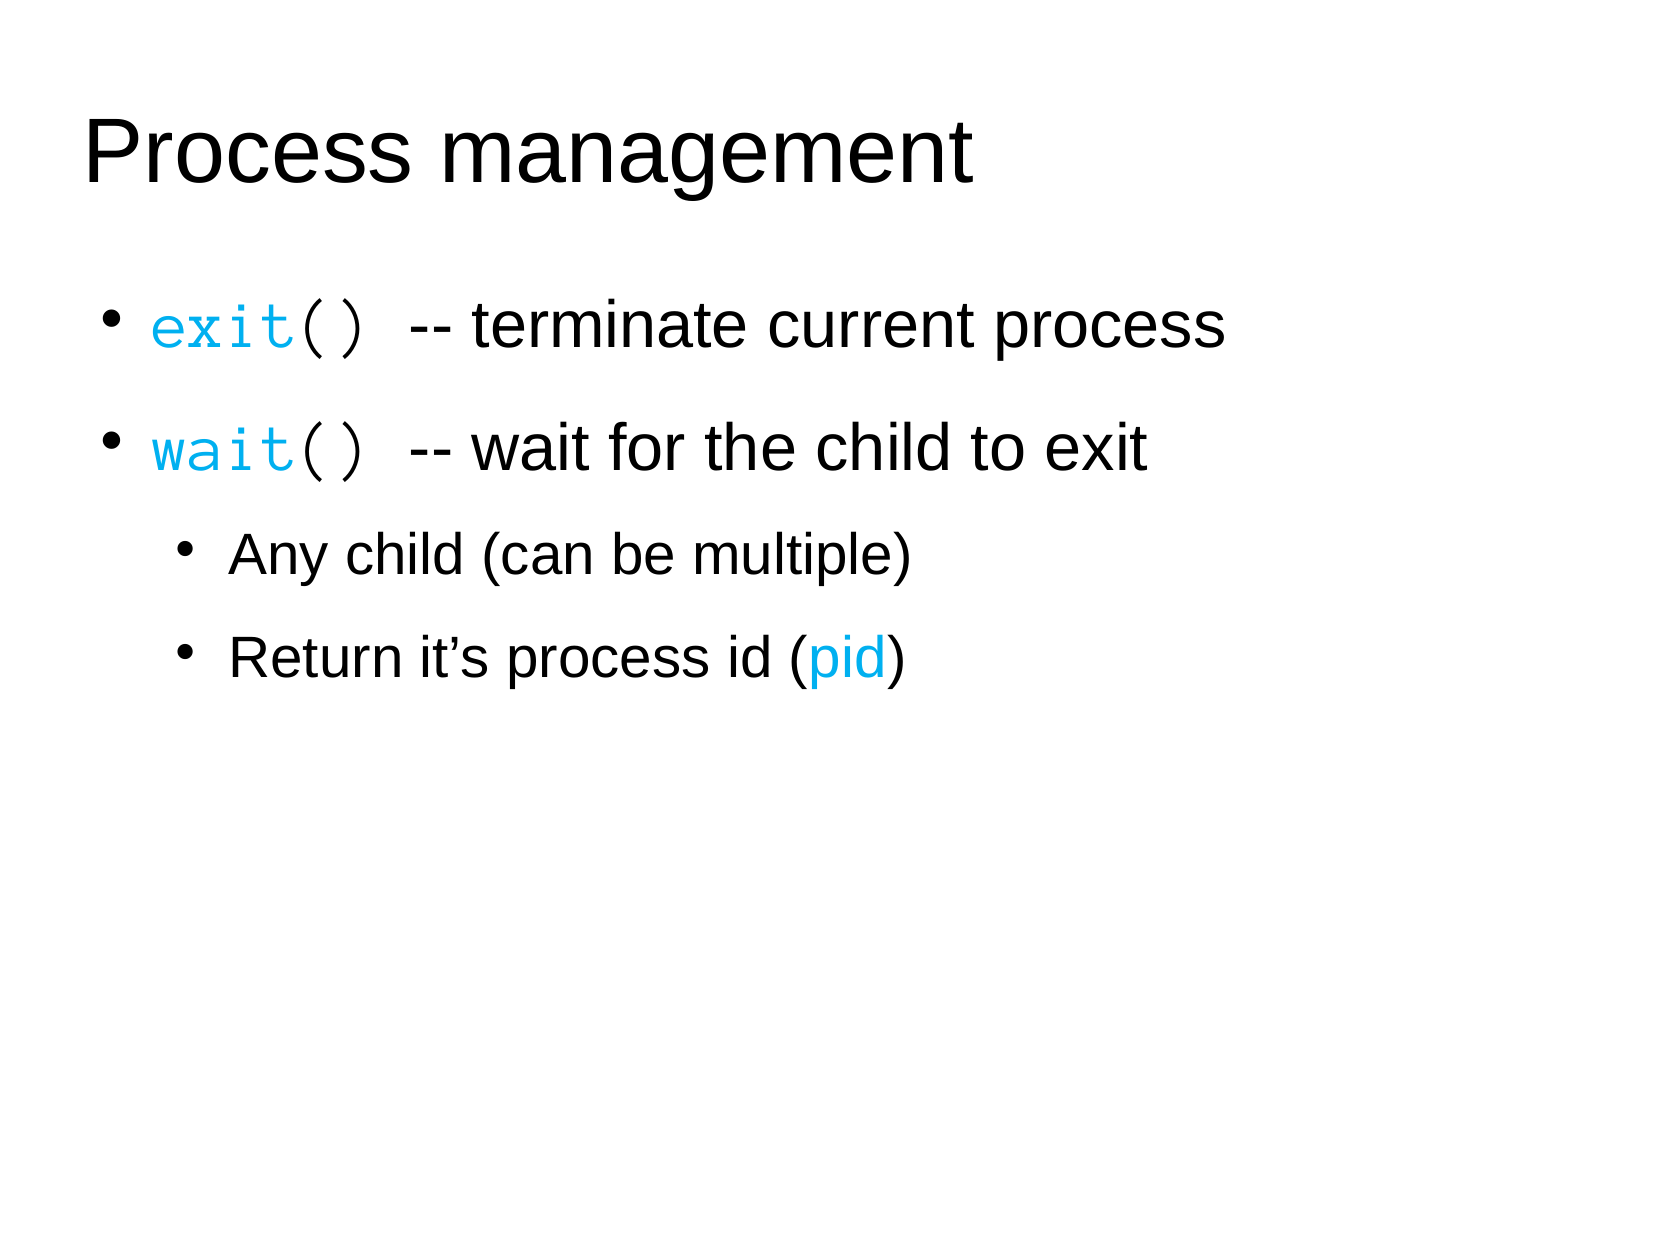

# Process management
exit() -- terminate current process
wait() -- wait for the child to exit
Any child (can be multiple)
Return it’s process id (pid)